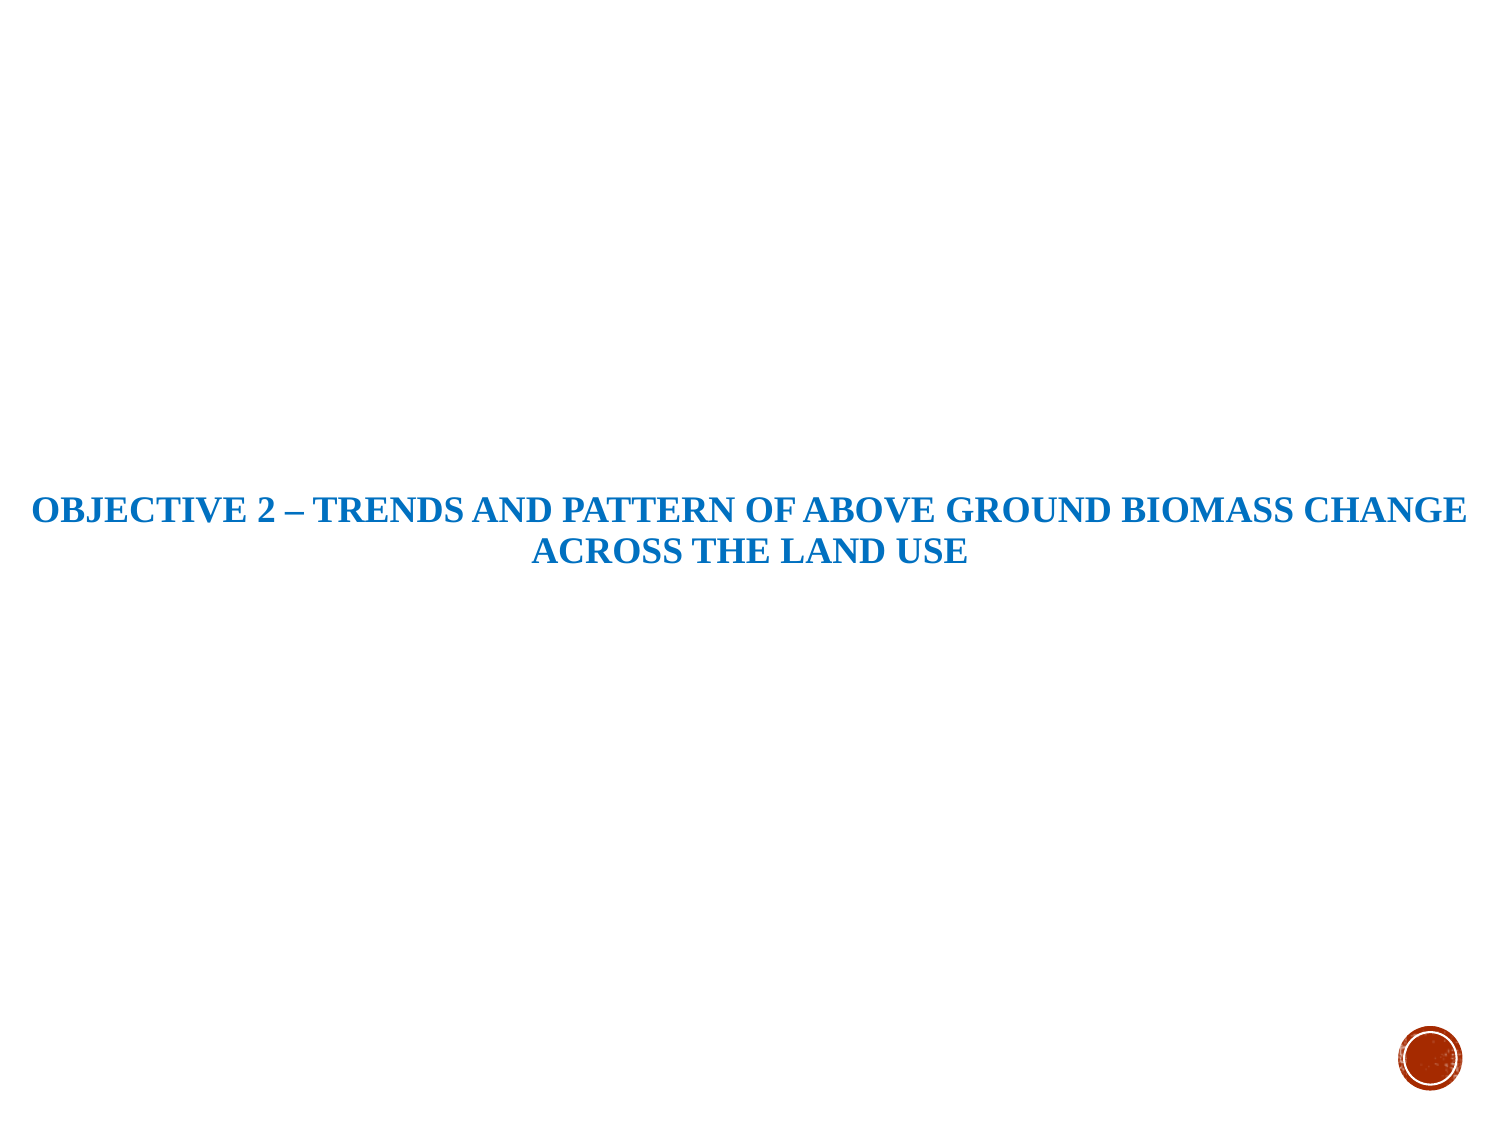

# OBJECTIVE 2 – Trends and Pattern of Above ground Biomass Change across the land use